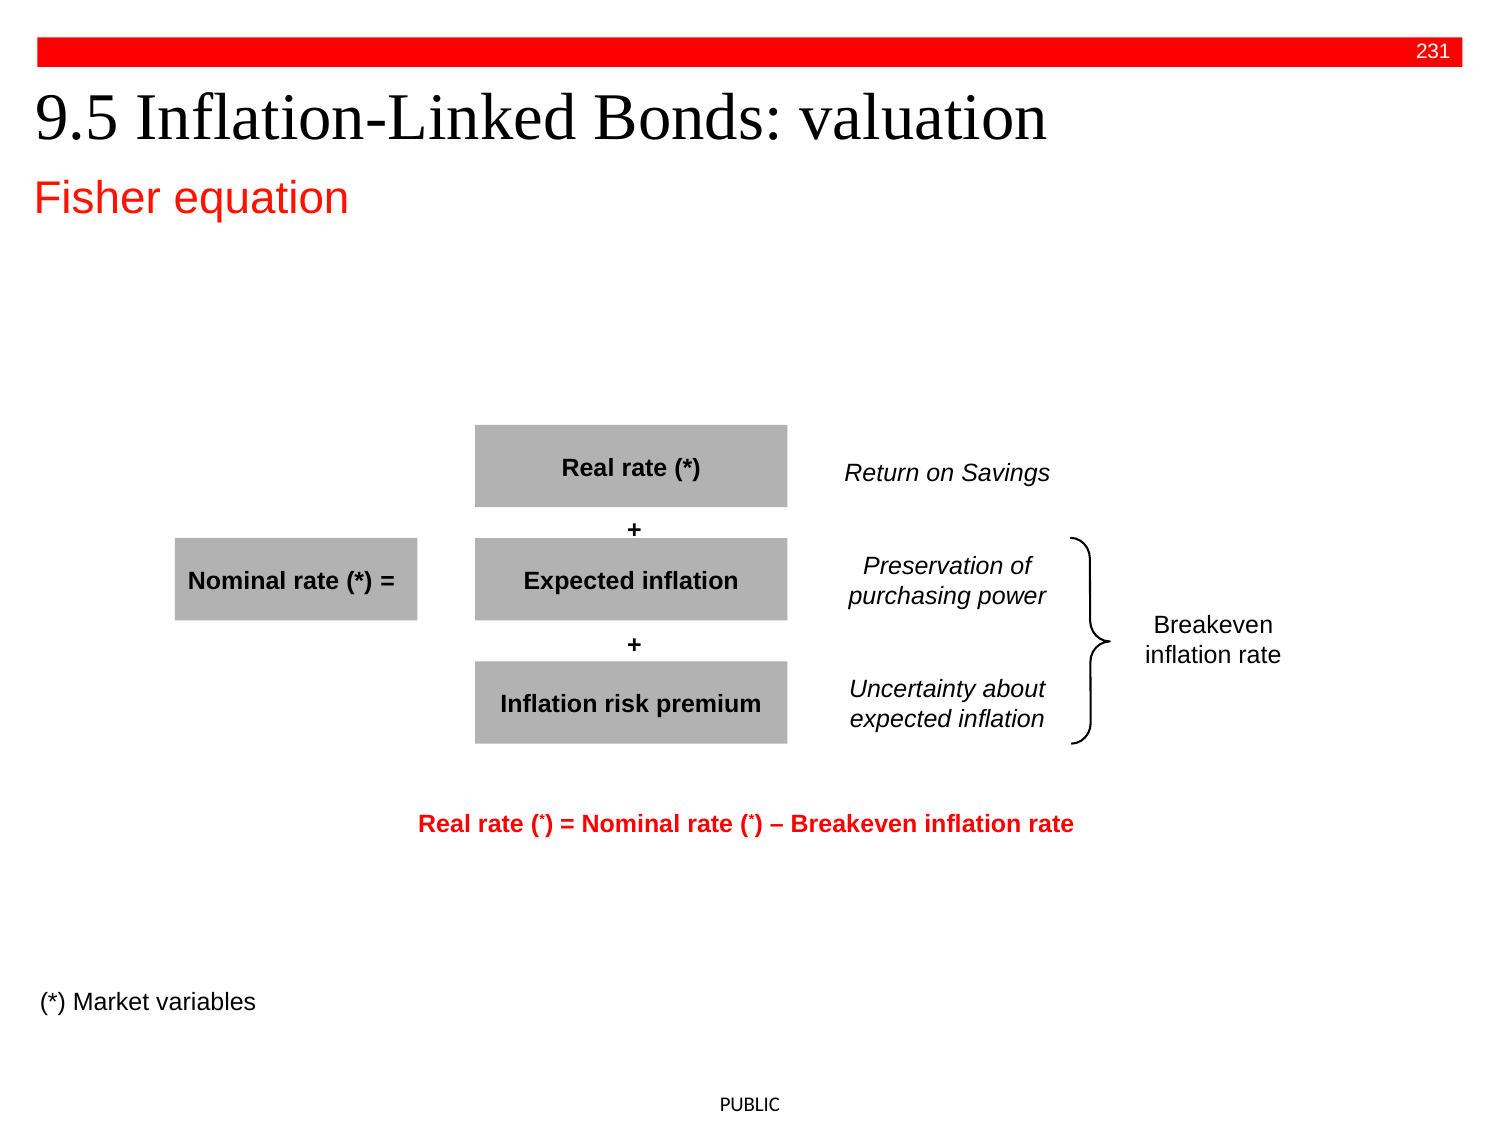

9.5 Inflation-Linked Bonds: valuation
Fisher equation
Real rate (*)
Return on Savings
+

Nominal rate (*) =
Expected inflation
Preservation of purchasing power
Breakeven
inflation rate
+
Inflation risk premium
Uncertainty about expected inflation
Real rate (*) = Nominal rate (*) – Breakeven inflation rate
(*) Market variables